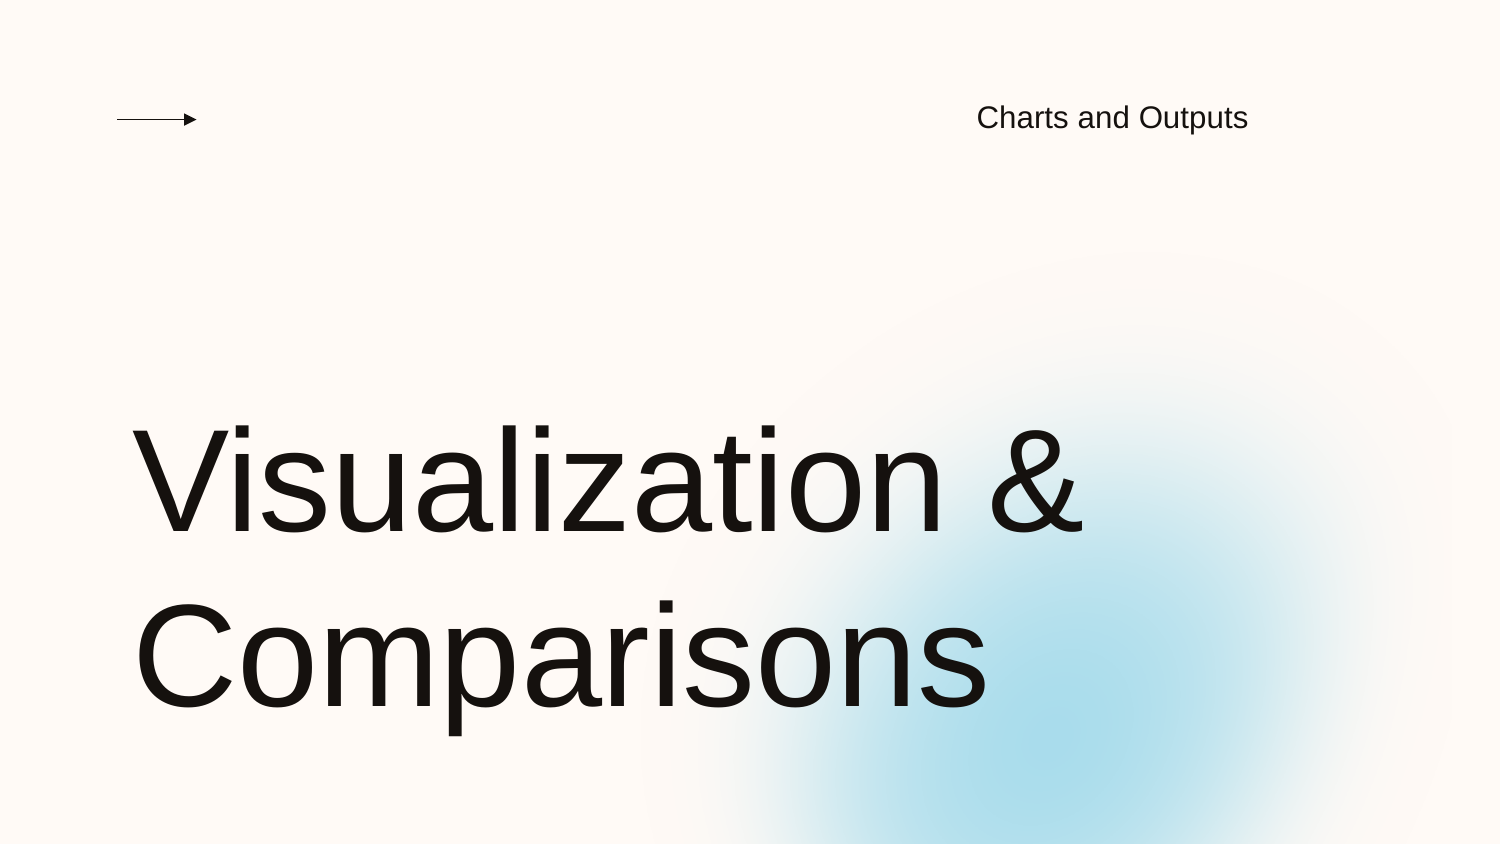

Charts and Outputs
# Visualization & Comparisons